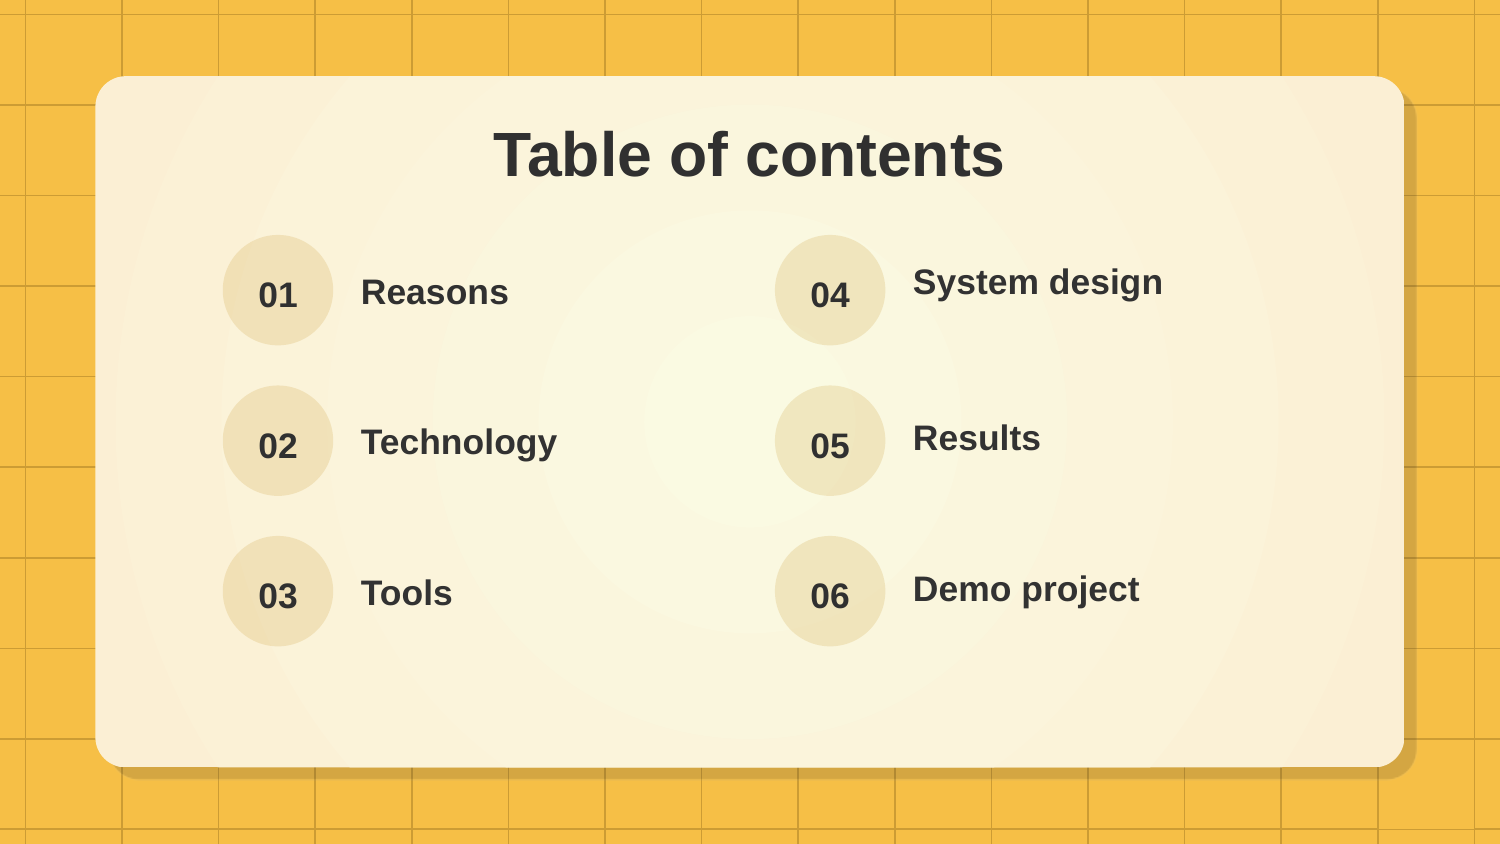

Table of contents

System design
Reasons
# 01
04

Results
02
Technology
05

Demo project
03
Tools
06